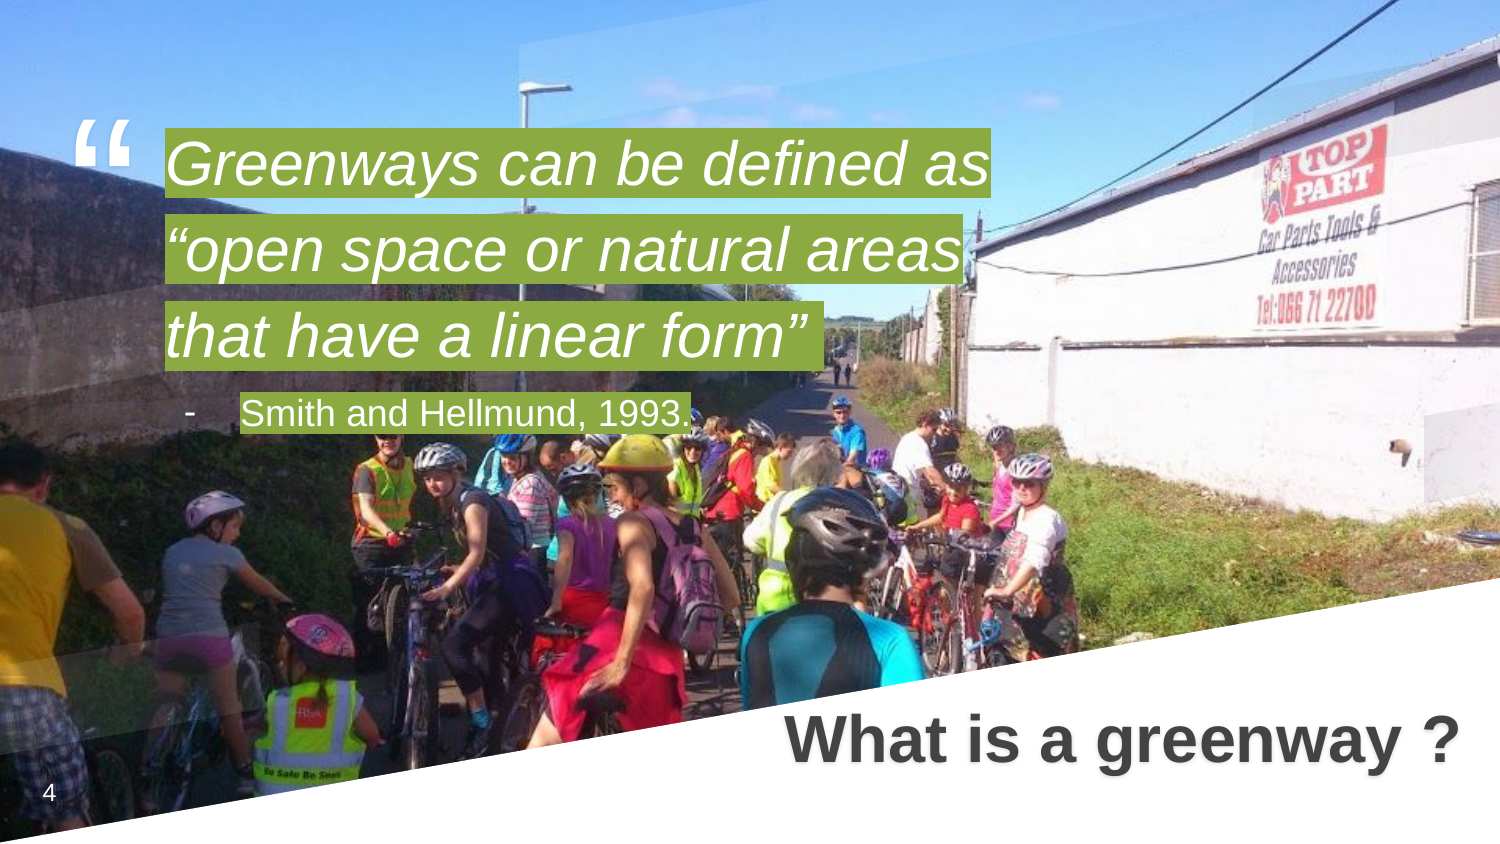

Greenways can be defined as “open space or natural areas that have a linear form”
Smith and Hellmund, 1993.
What is a greenway ?
4